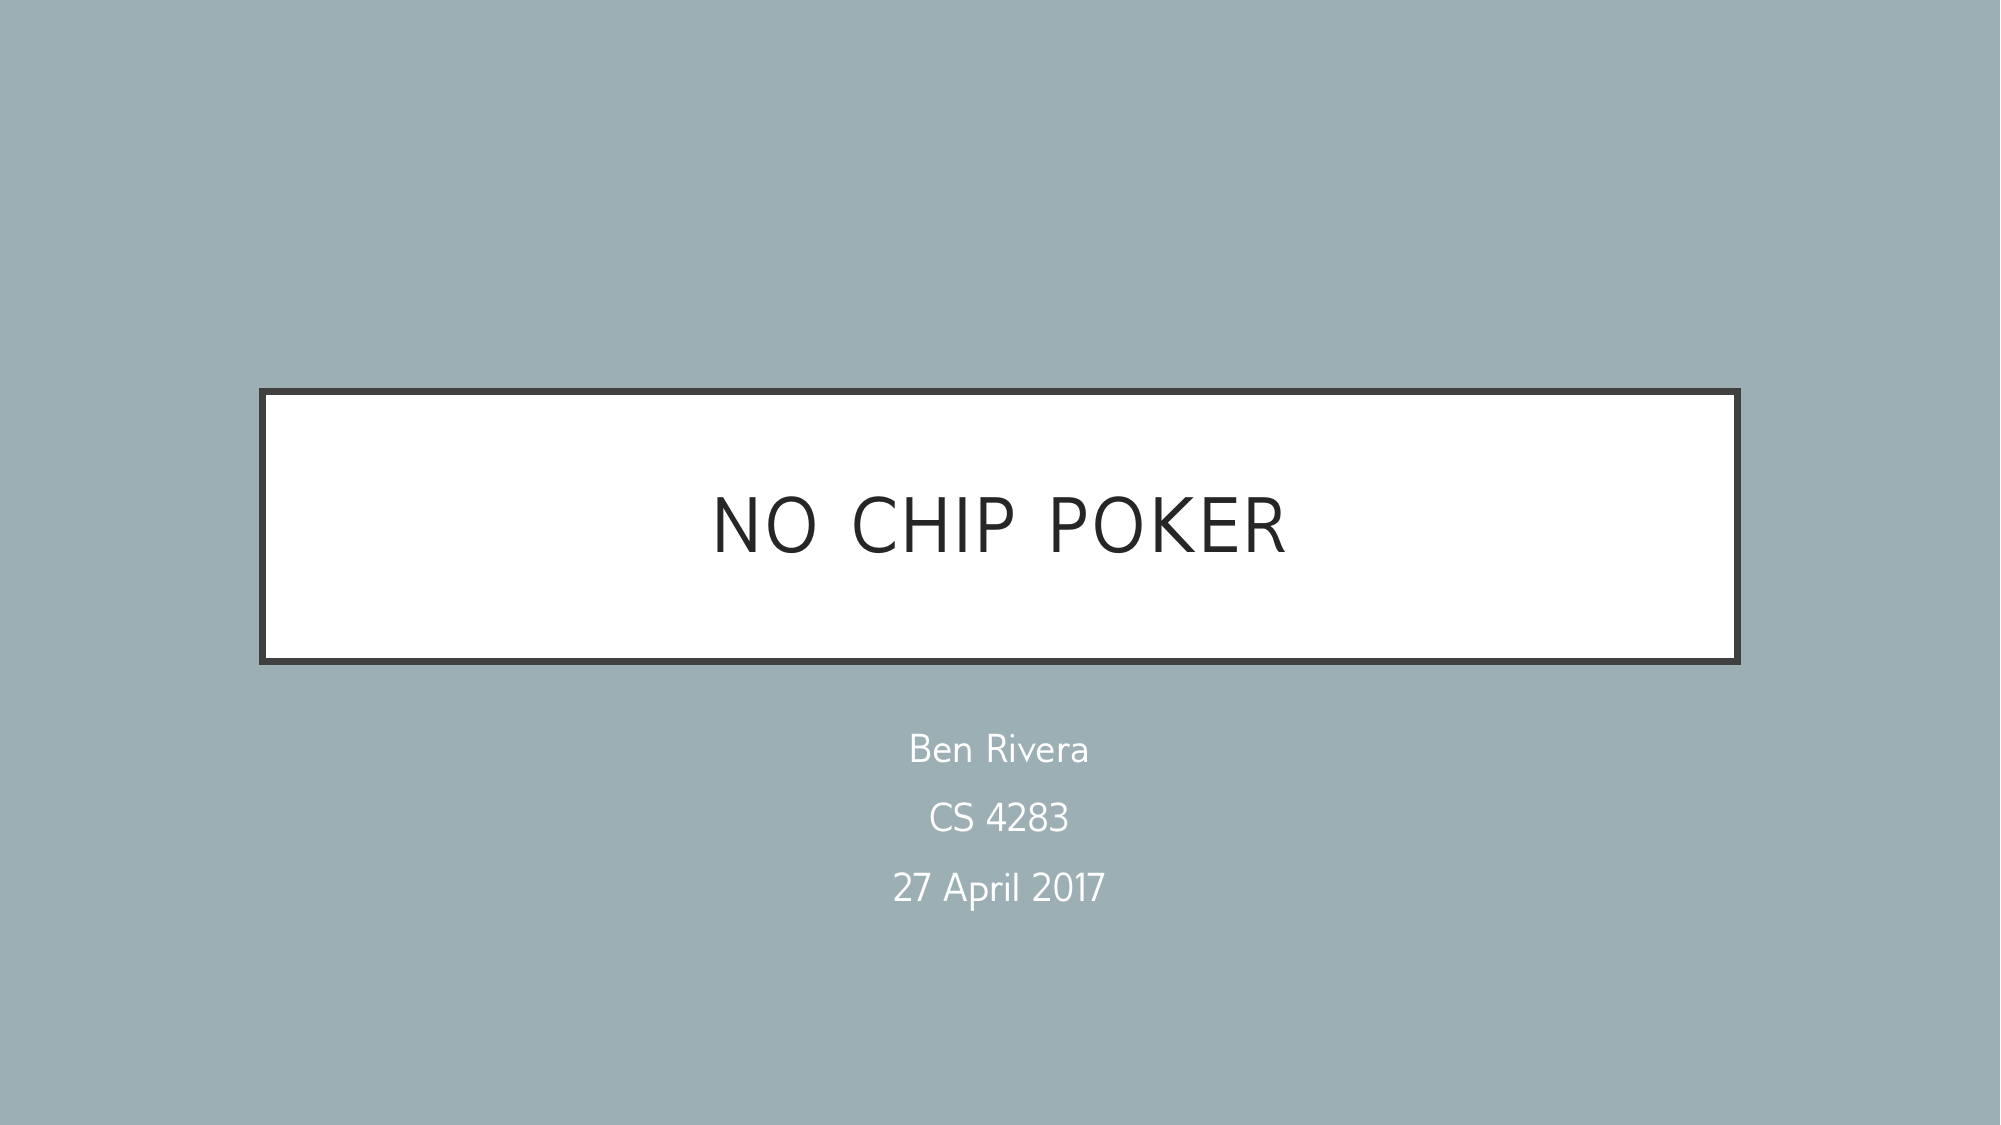

# No Chip poker
Ben Rivera
CS 4283
27 April 2017